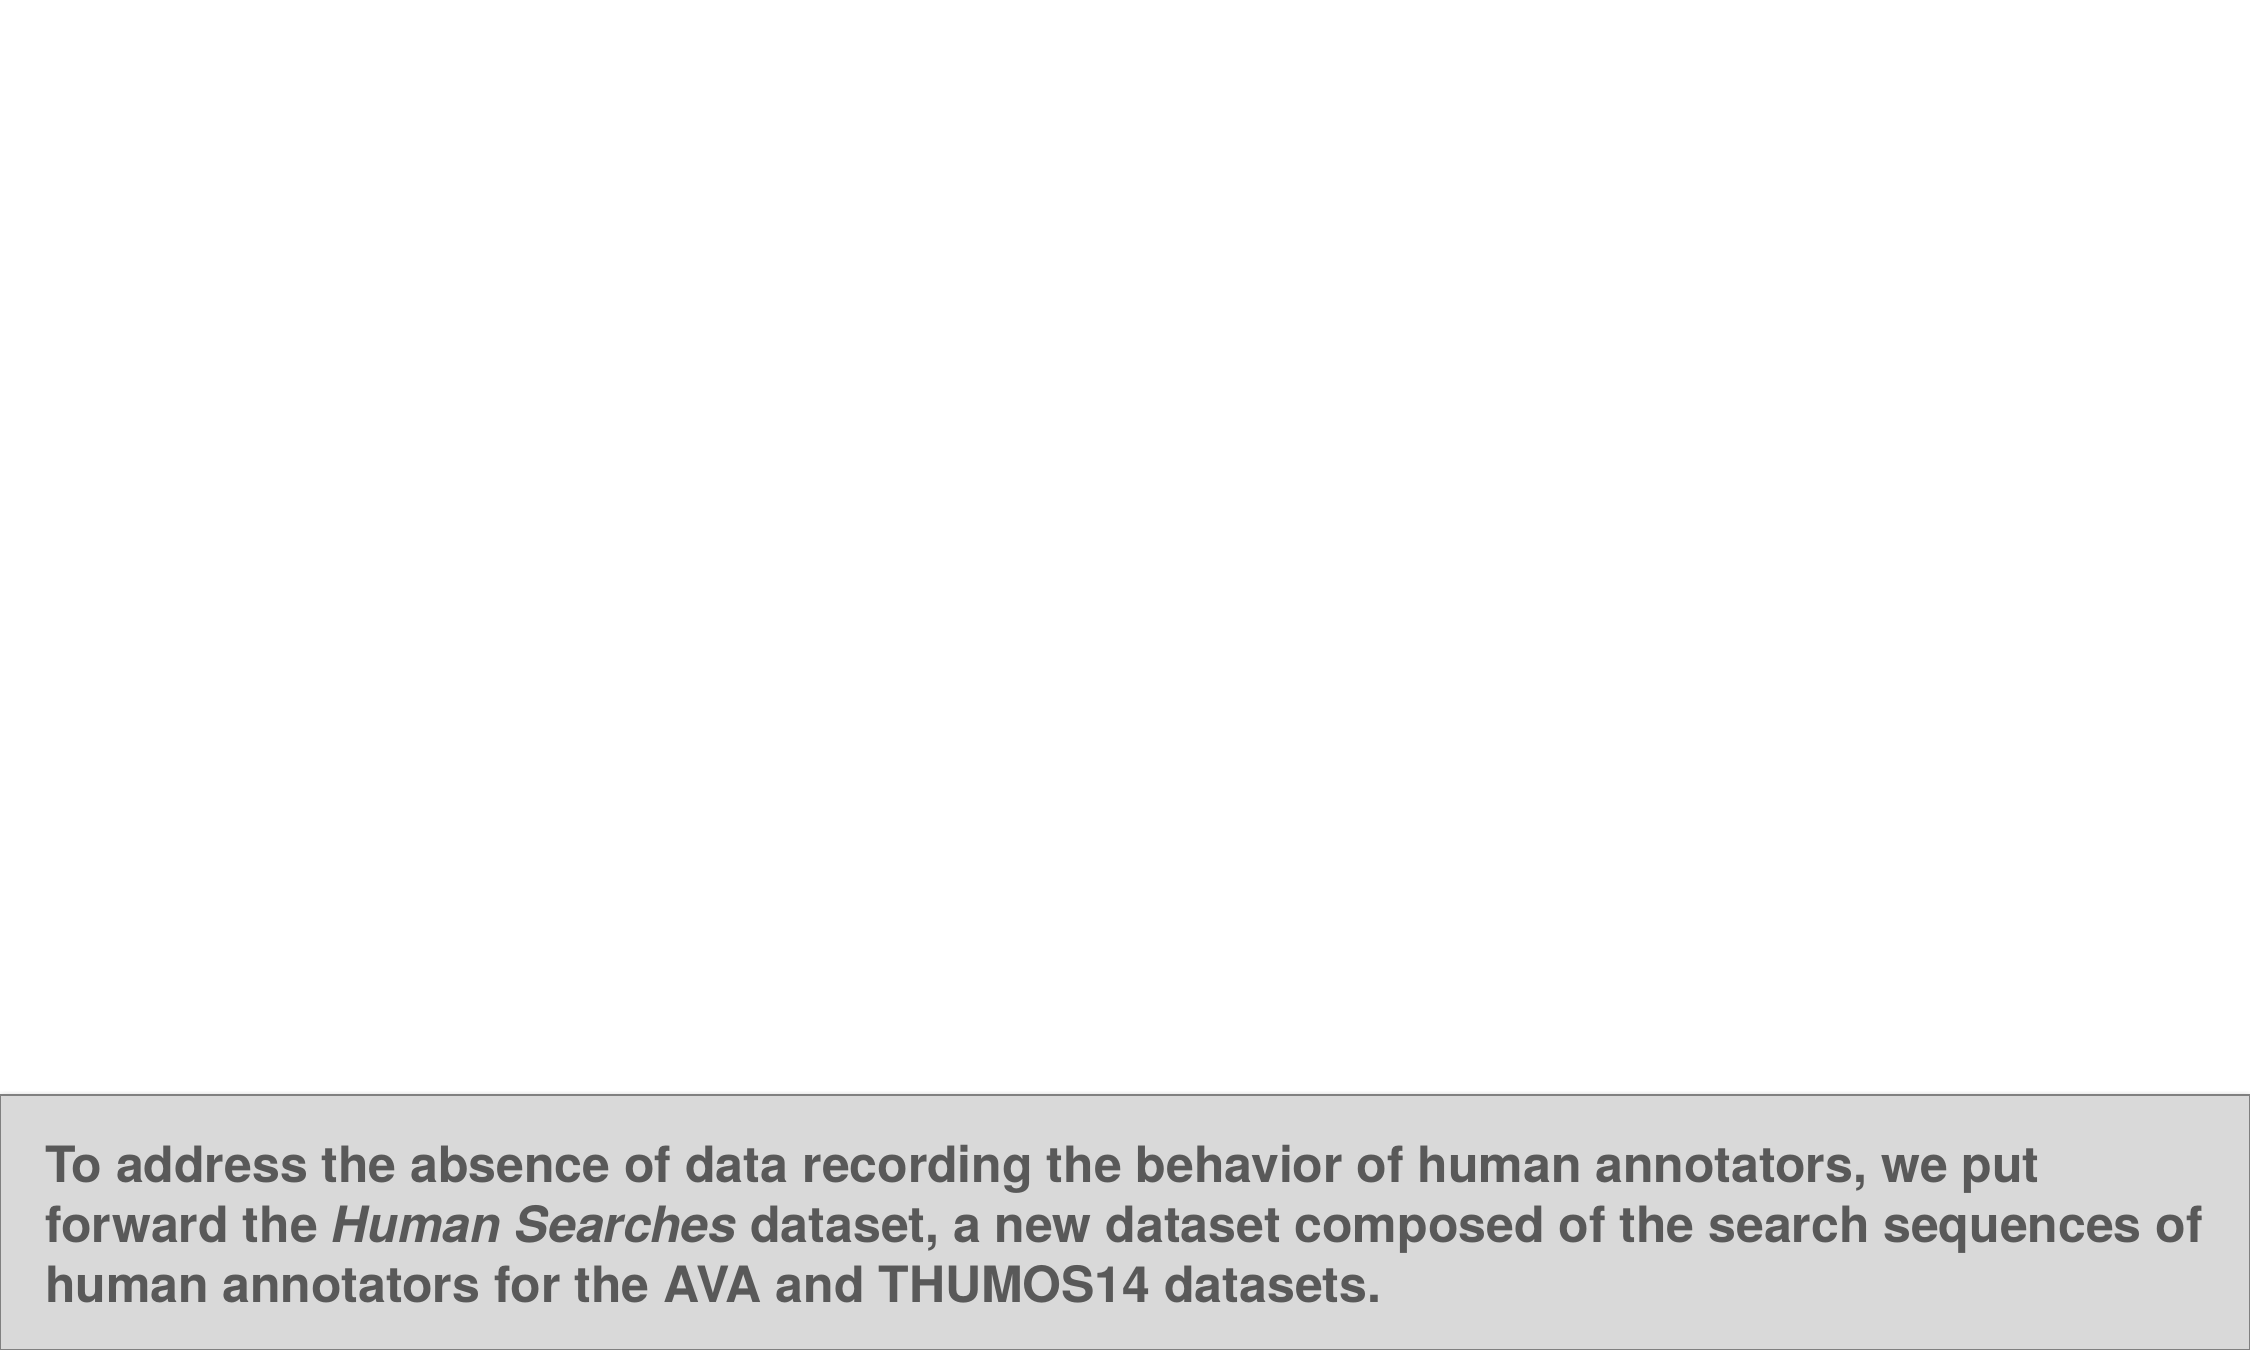

To address the absence of data recording the behavior of human annotators, we put forward the Human Searches dataset, a new dataset composed of the search sequences of human annotators for the AVA and THUMOS14 datasets.